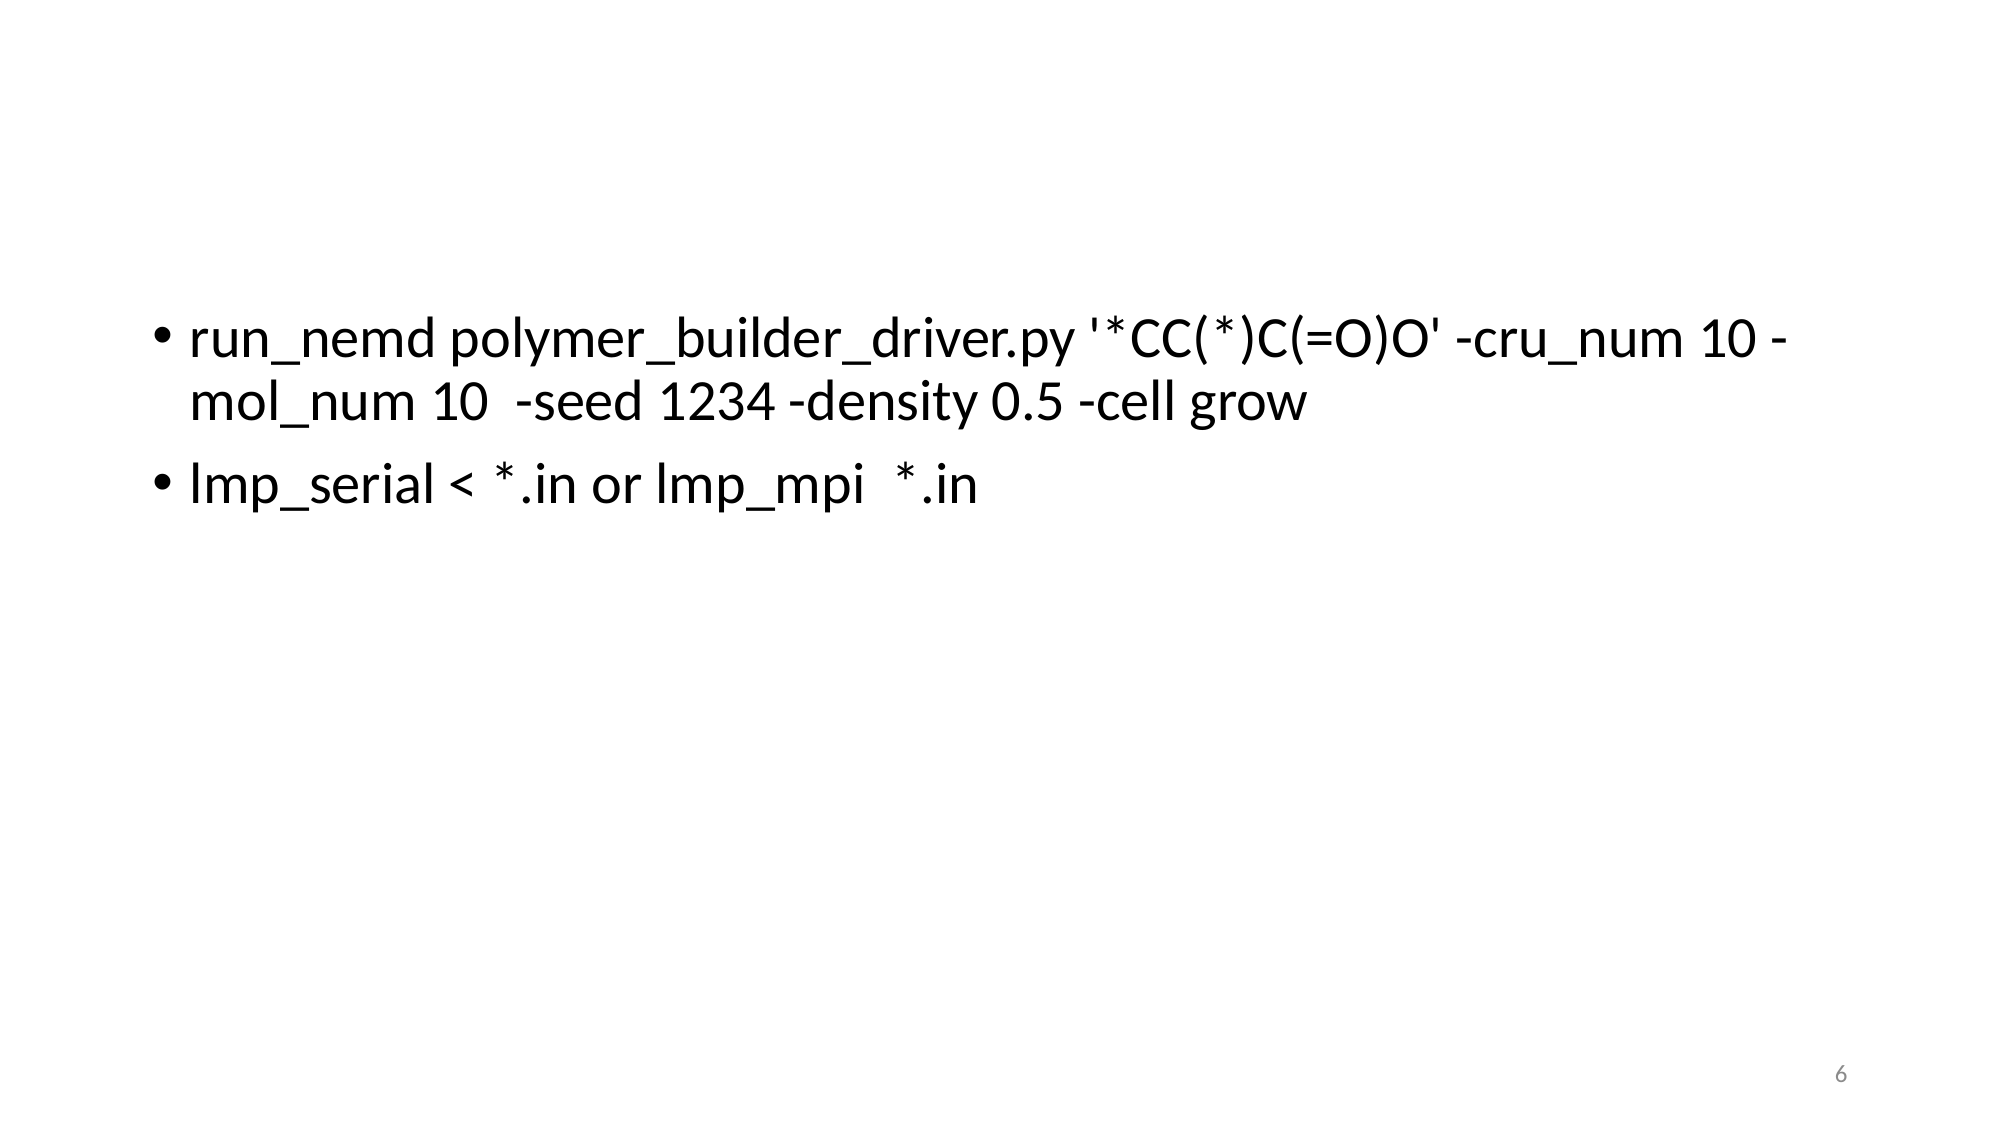

run_nemd polymer_builder_driver.py '*CC(*)C(=O)O' -cru_num 10 -mol_num 10  -seed 1234 -density 0.5 -cell grow
lmp_serial < *.in or lmp_mpi  *.in

6